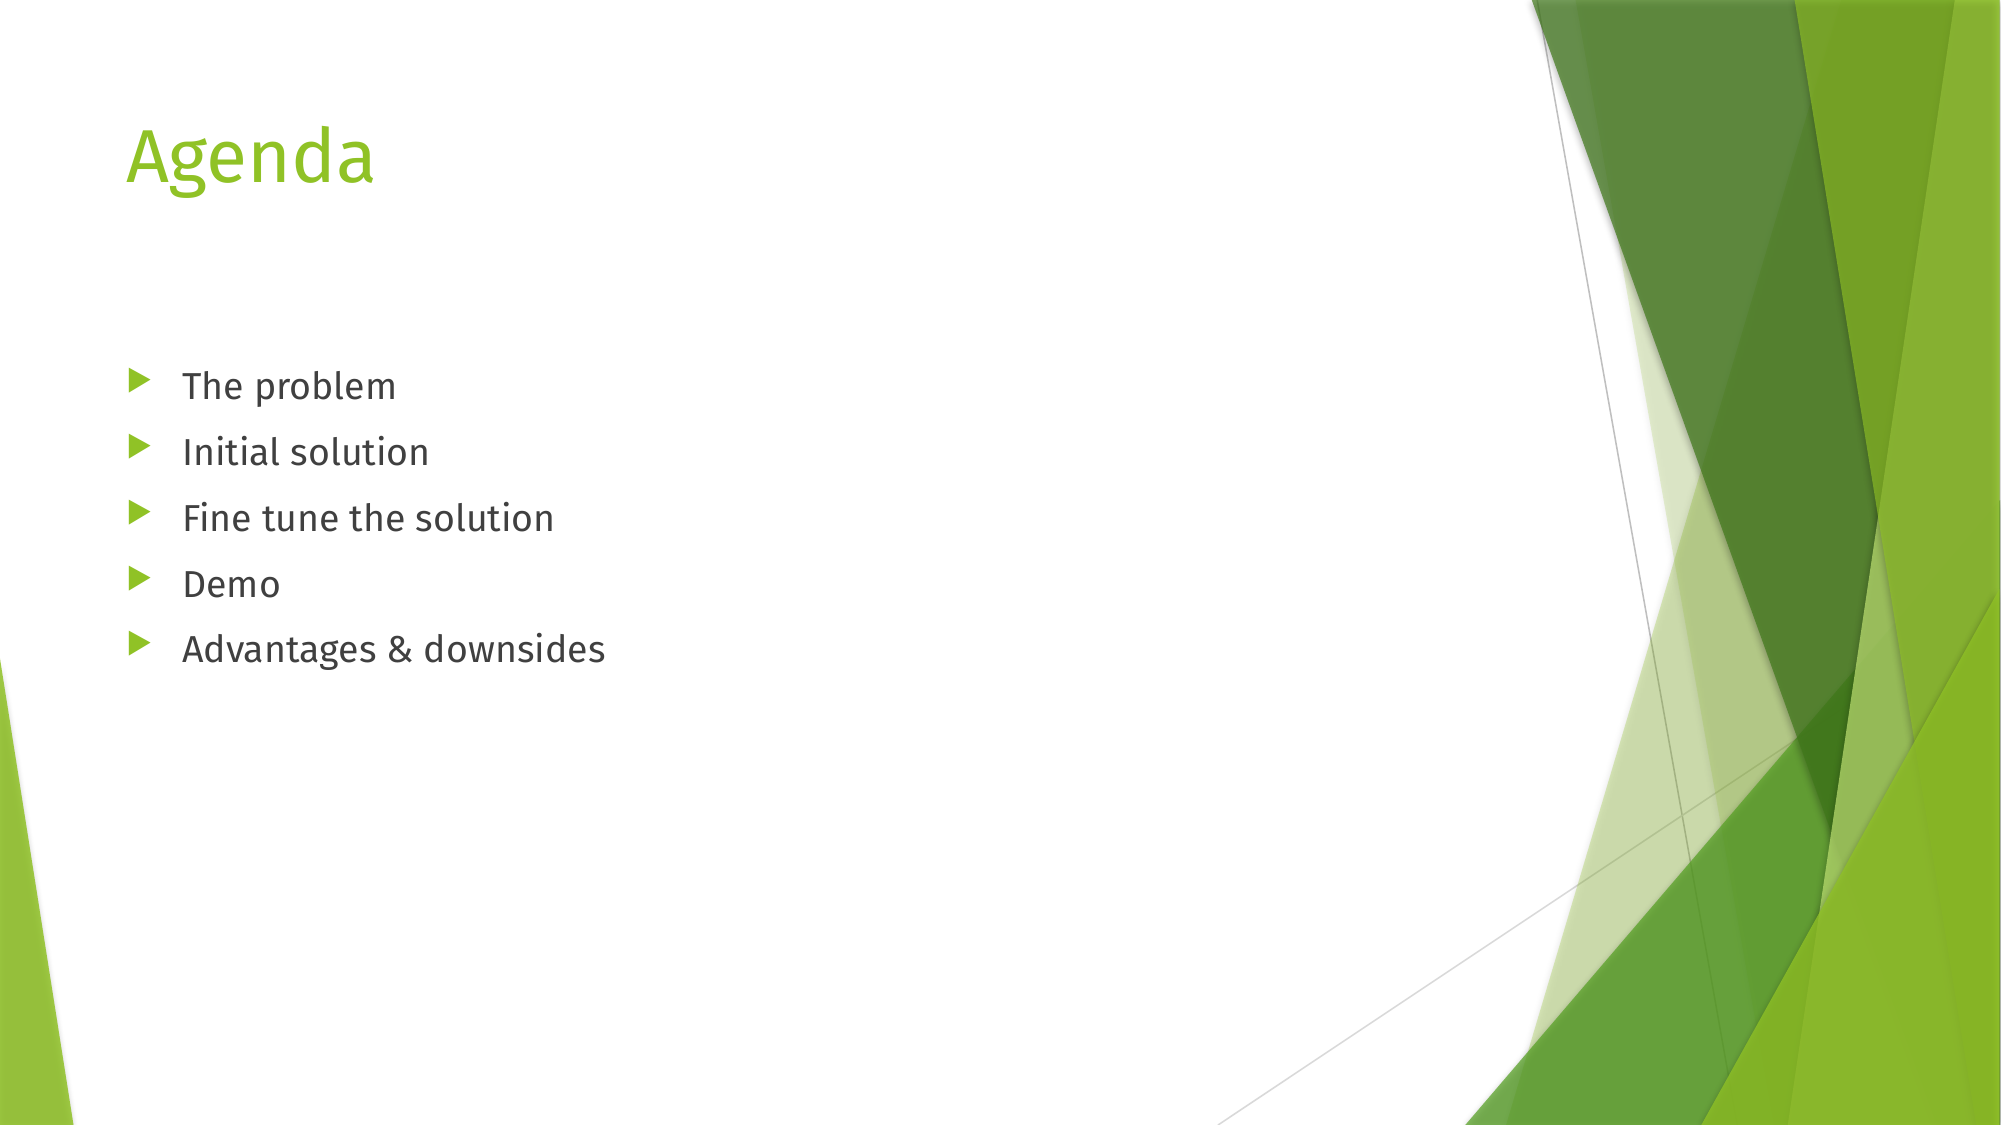

# Agenda
The problem
Initial solution
Fine tune the solution
Demo
Advantages & downsides